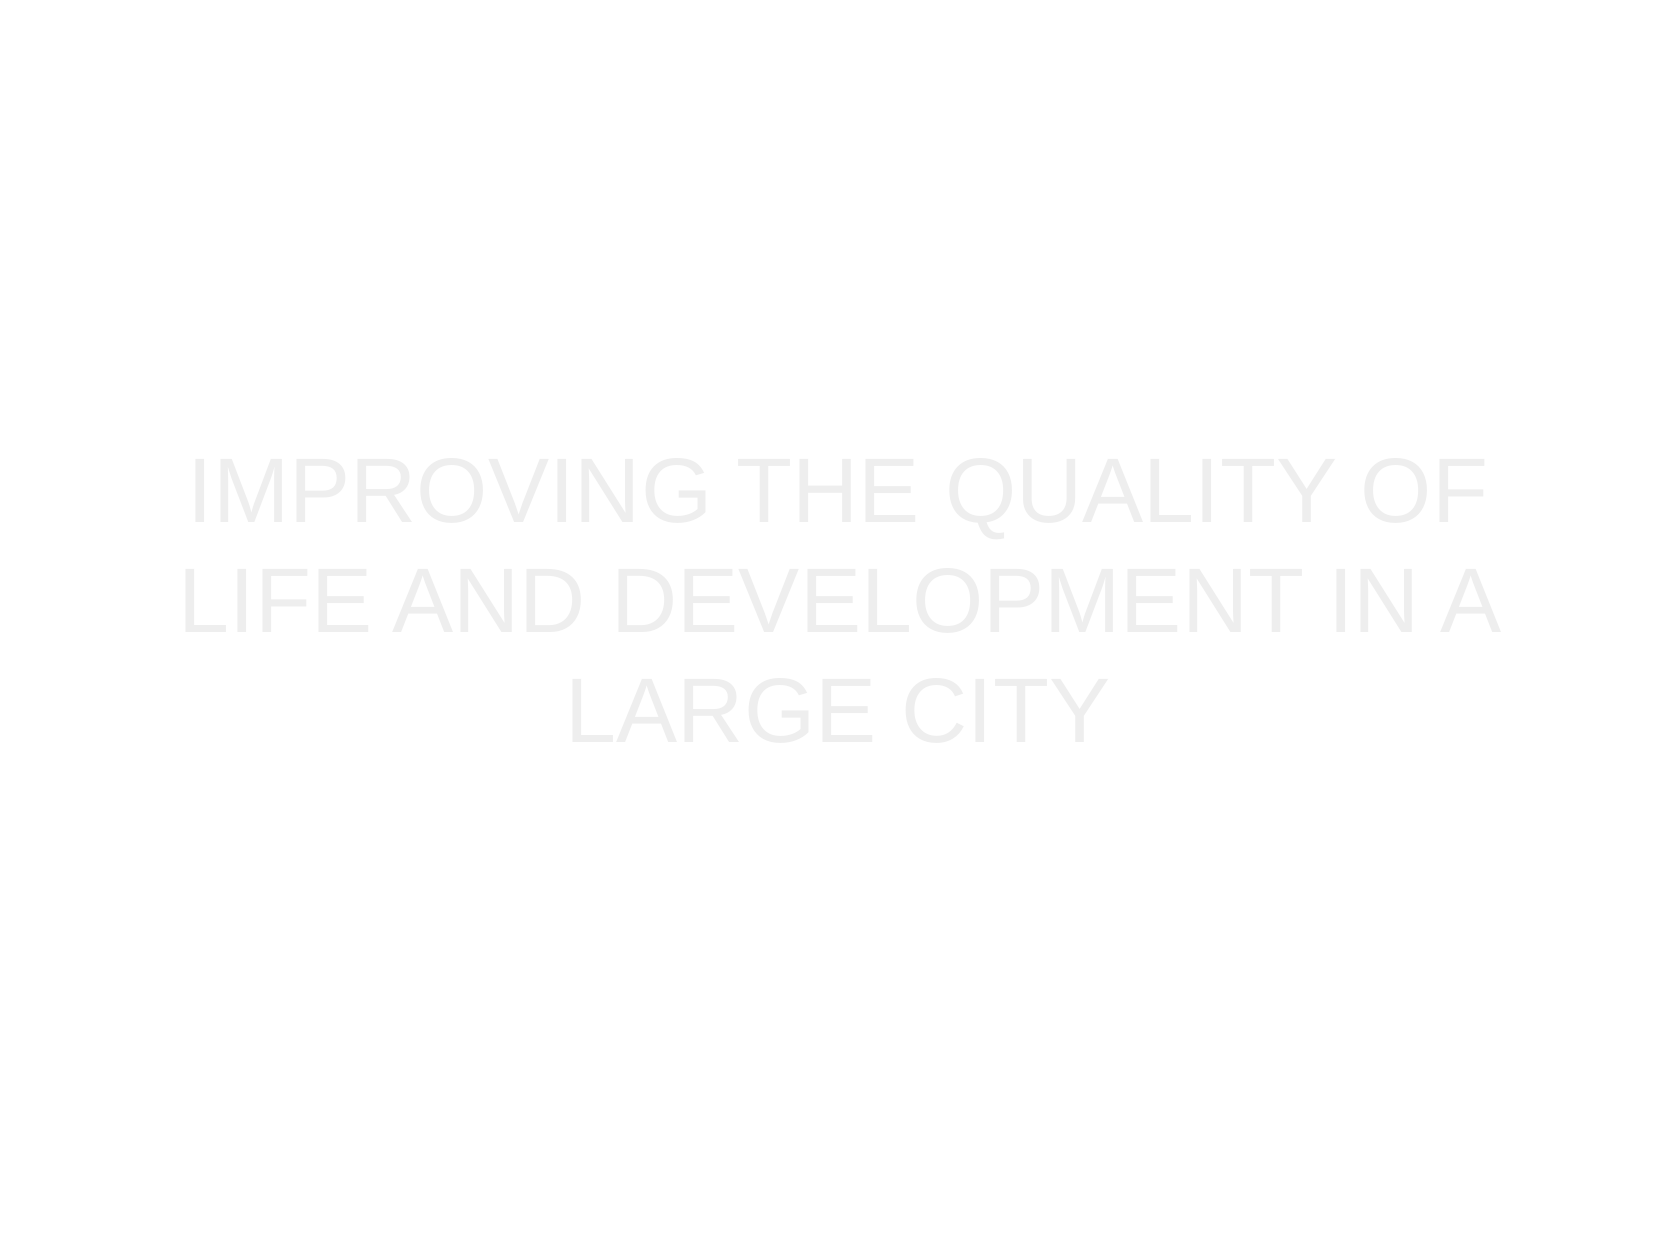

IMPROVING THE QUALITY OF LIFE AND DEVELOPMENT IN A LARGE CITY